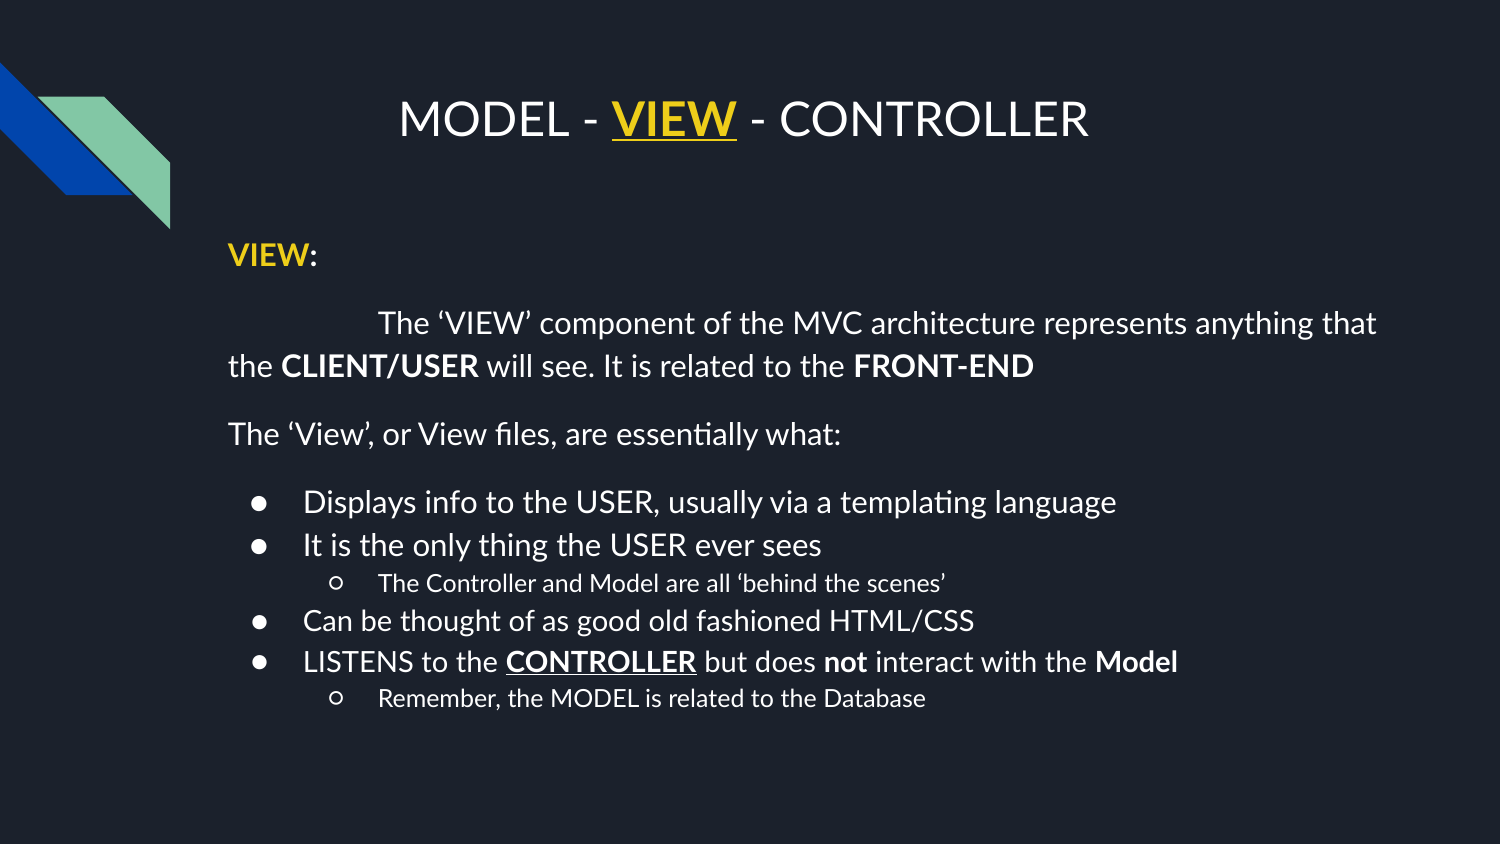

# MODEL - VIEW - CONTROLLER
VIEW:
	The ‘VIEW’ component of the MVC architecture represents anything that the CLIENT/USER will see. It is related to the FRONT-END
The ‘View’, or View files, are essentially what:
Displays info to the USER, usually via a templating language
It is the only thing the USER ever sees
The Controller and Model are all ‘behind the scenes’
Can be thought of as good old fashioned HTML/CSS
LISTENS to the CONTROLLER but does not interact with the Model
Remember, the MODEL is related to the Database